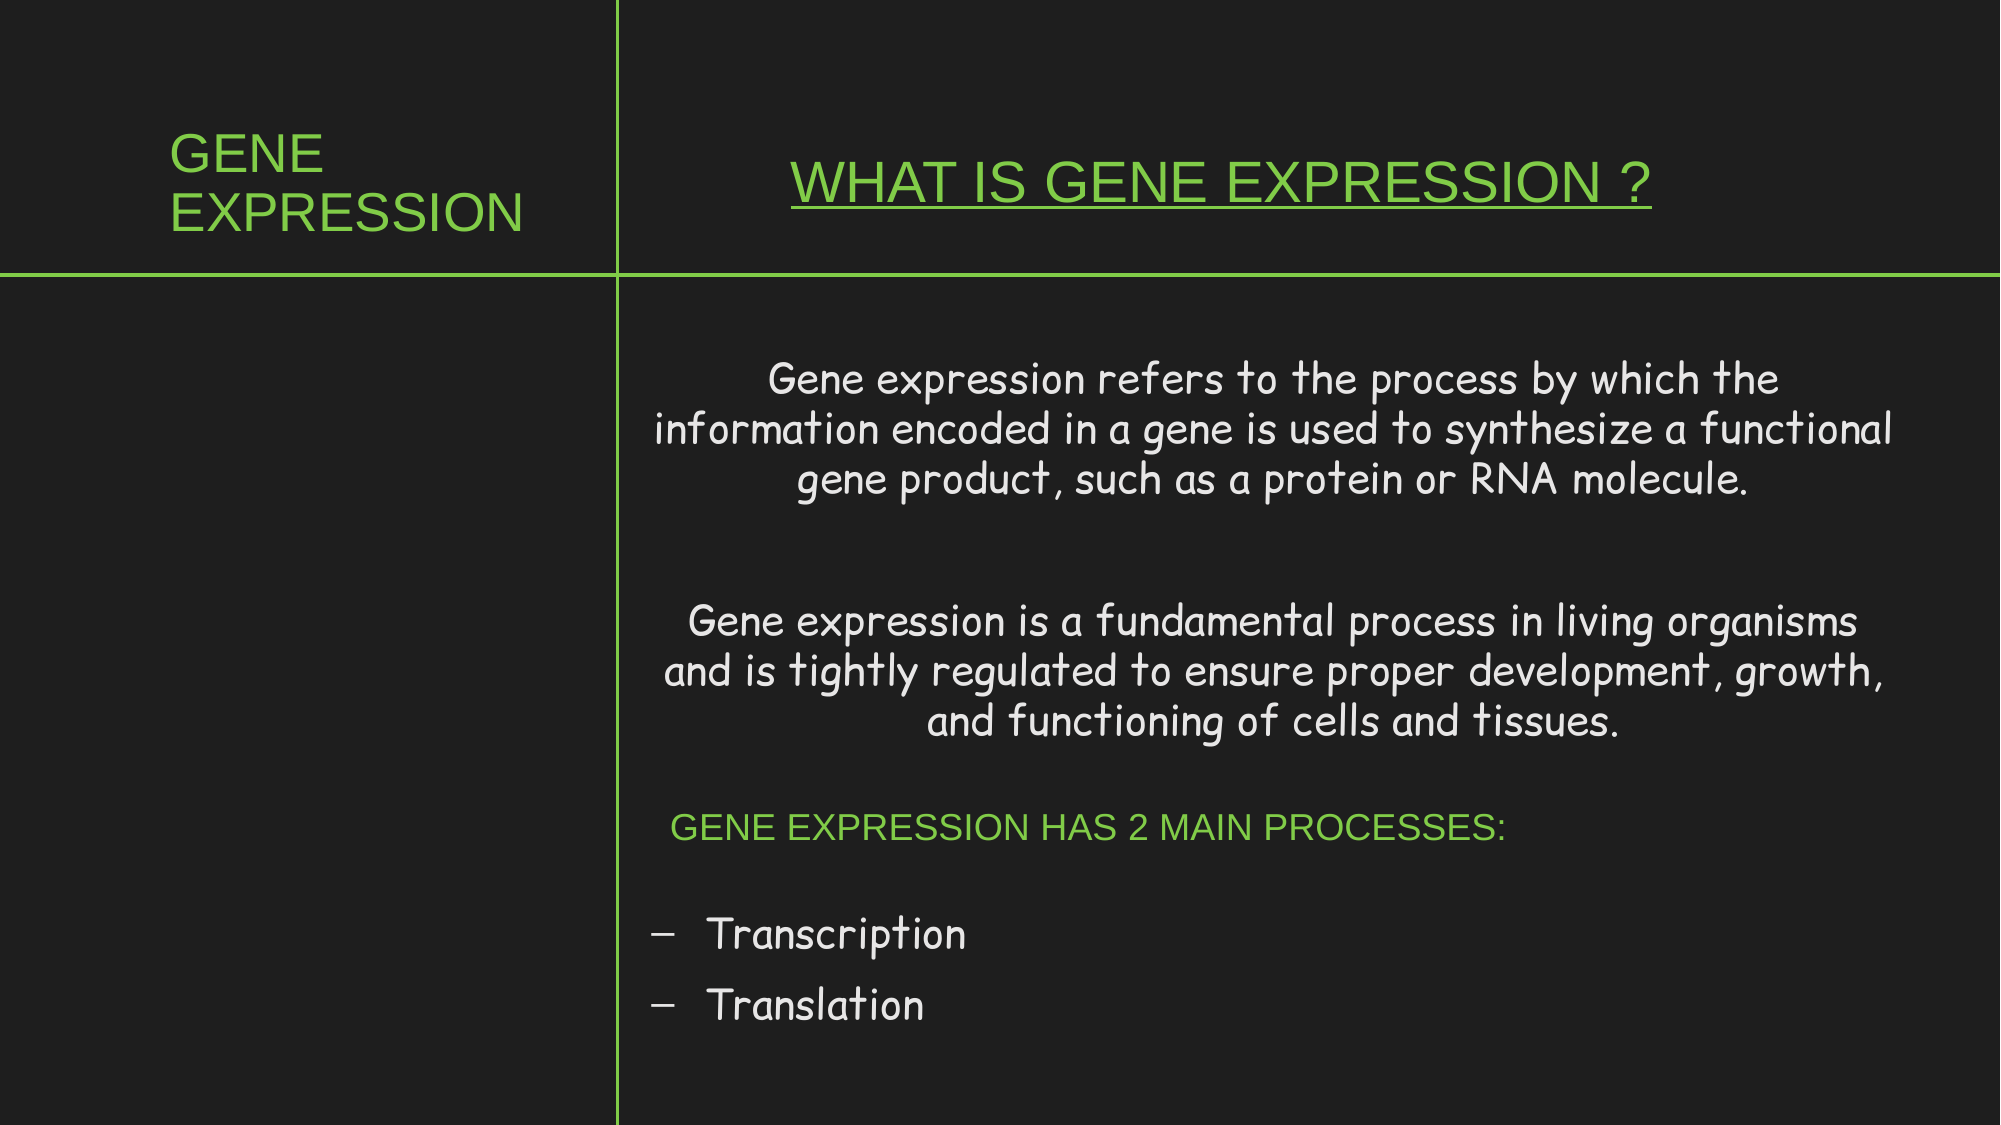

What IS GENE EXPRESSION ?
# GEne expression
Gene expression refers to the process by which the information encoded in a gene is used to synthesize a functional gene product, such as a protein or RNA molecule.

Gene expression is a fundamental process in living organisms and is tightly regulated to ensure proper development, growth, and functioning of cells and tissues.

Transcription
Translation

GEne expression has 2 main processes:

4